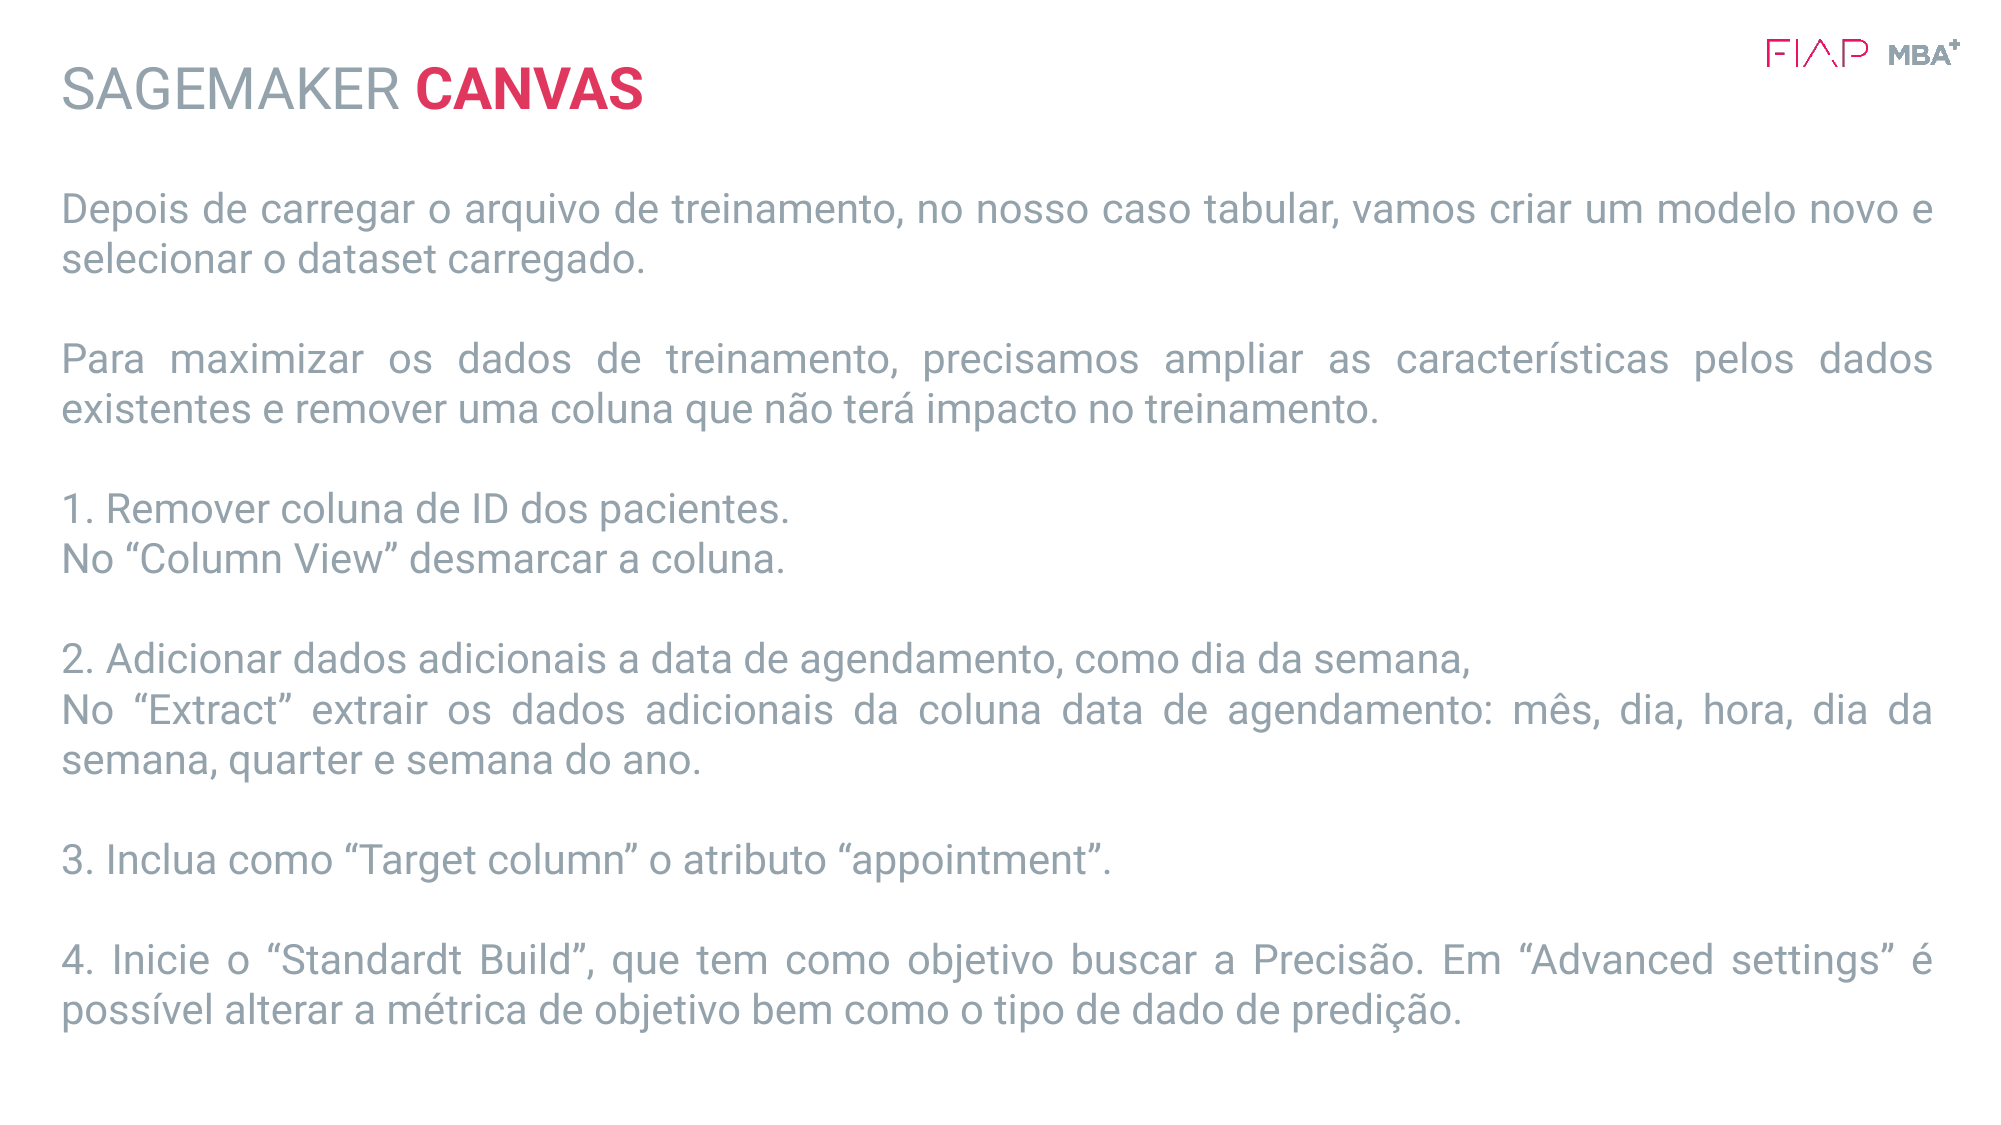

SAGEMAKER CANVAS
Depois de carregar o arquivo de treinamento, no nosso caso tabular, vamos criar um modelo novo e selecionar o dataset carregado.

Para maximizar os dados de treinamento, precisamos ampliar as características pelos dados existentes e remover uma coluna que não terá impacto no treinamento.

1. Remover coluna de ID dos pacientes.
No “Column View” desmarcar a coluna.

2. Adicionar dados adicionais a data de agendamento, como dia da semana,
No “Extract” extrair os dados adicionais da coluna data de agendamento: mês, dia, hora, dia da semana, quarter e semana do ano.

3. Inclua como “Target column” o atributo “appointment”.

4. Inicie o “Standardt Build”, que tem como objetivo buscar a Precisão. Em “Advanced settings” é possível alterar a métrica de objetivo bem como o tipo de dado de predição.